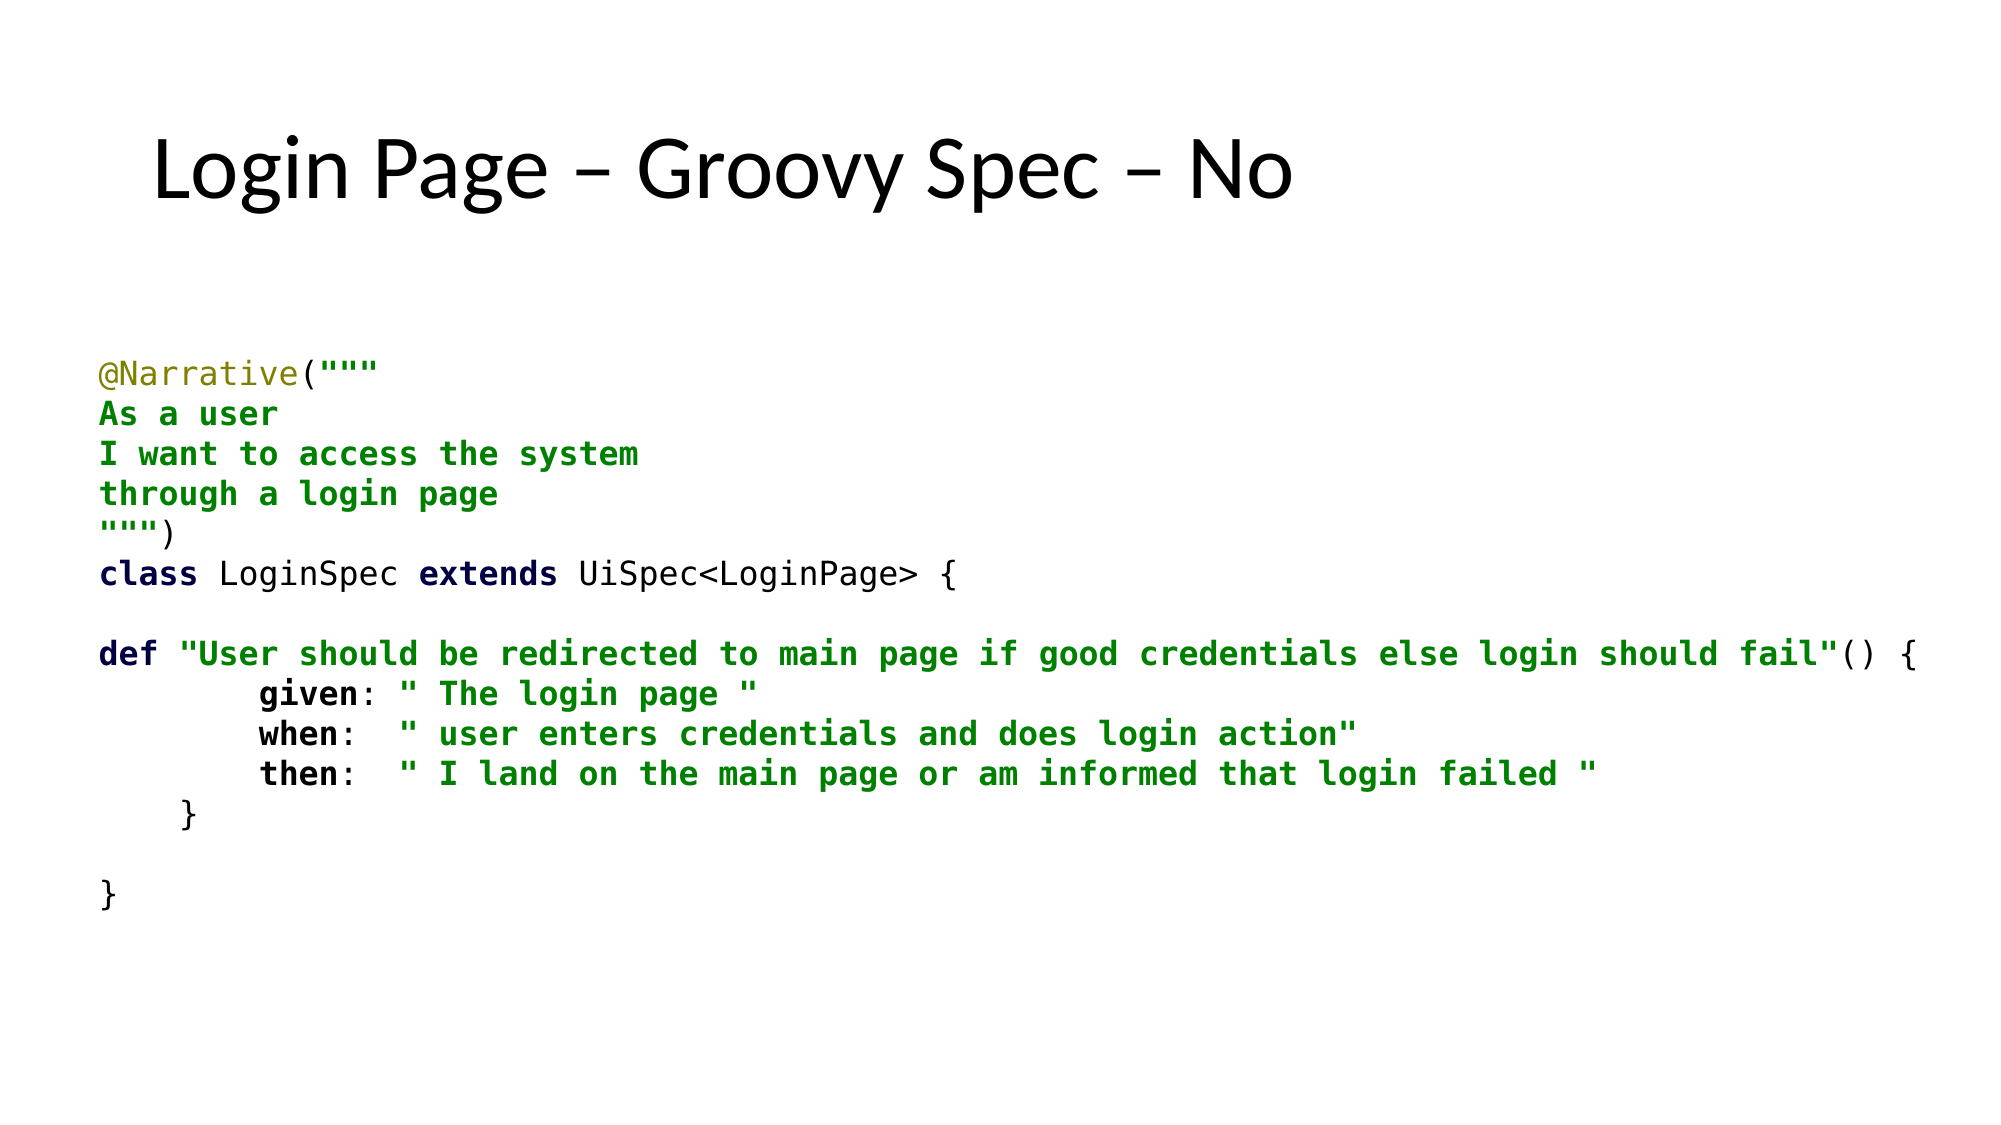

# Login Page – Groovy Spec – No
@Narrative("""
As a user
I want to access the system
through a login page
""")
class LoginSpec extends UiSpec<LoginPage> {
def "User should be redirected to main page if good credentials else login should fail"() {
        given: " The login page "
        when:  " user enters credentials and does login action"
        then:  " I land on the main page or am informed that login failed "
    }
}